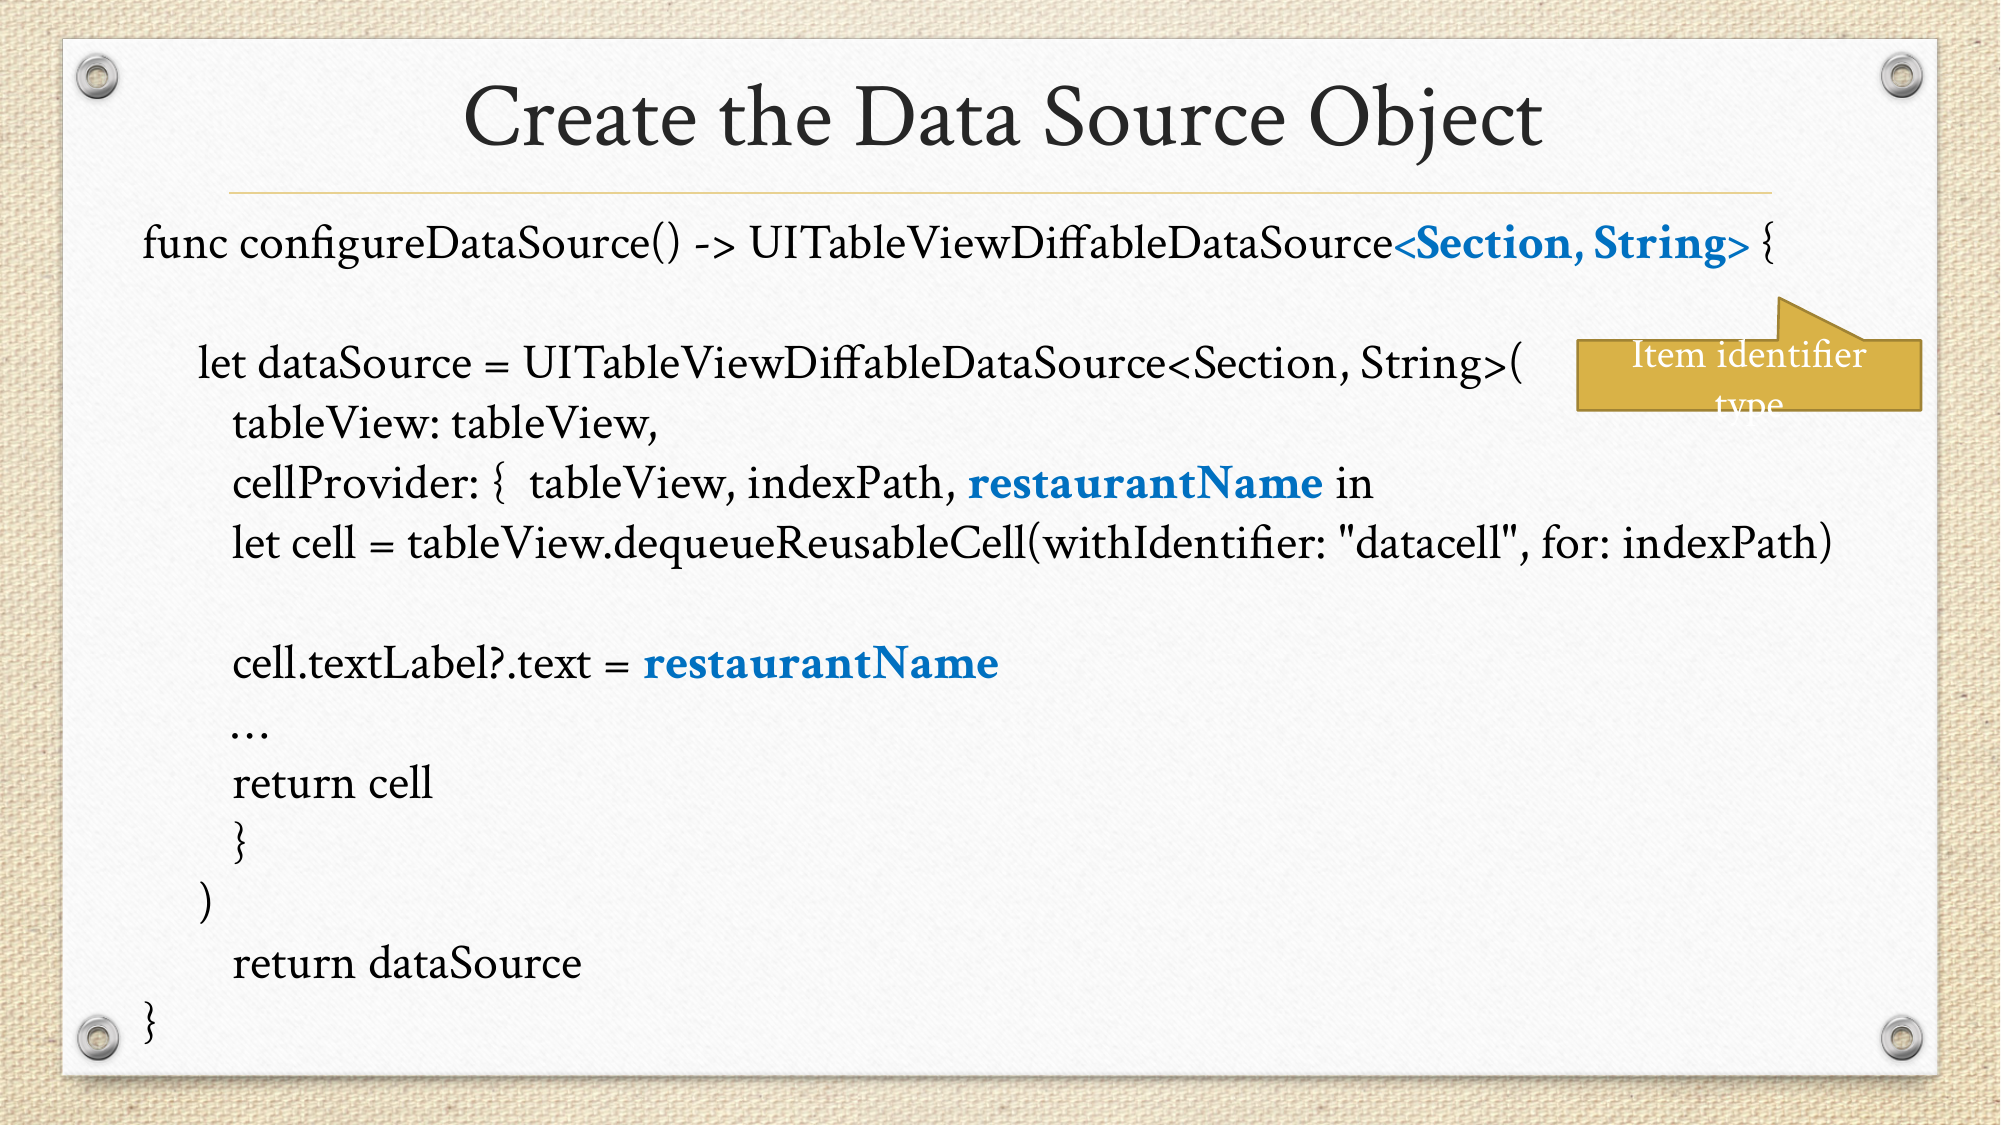

# Create the Data Source Object
func configureDataSource() -> UITableViewDiffableDataSource<Section, String> {

     let dataSource = UITableViewDiffableDataSource<Section, String>(
        tableView: tableView,
        cellProvider: {  tableView, indexPath, restaurantName in
        let cell = tableView.dequeueReusableCell(withIdentifier: "datacell", for: indexPath)
        cell.textLabel?.text = restaurantName
        …
        return cell
        }
     )
        return dataSource
}
Item identifier type